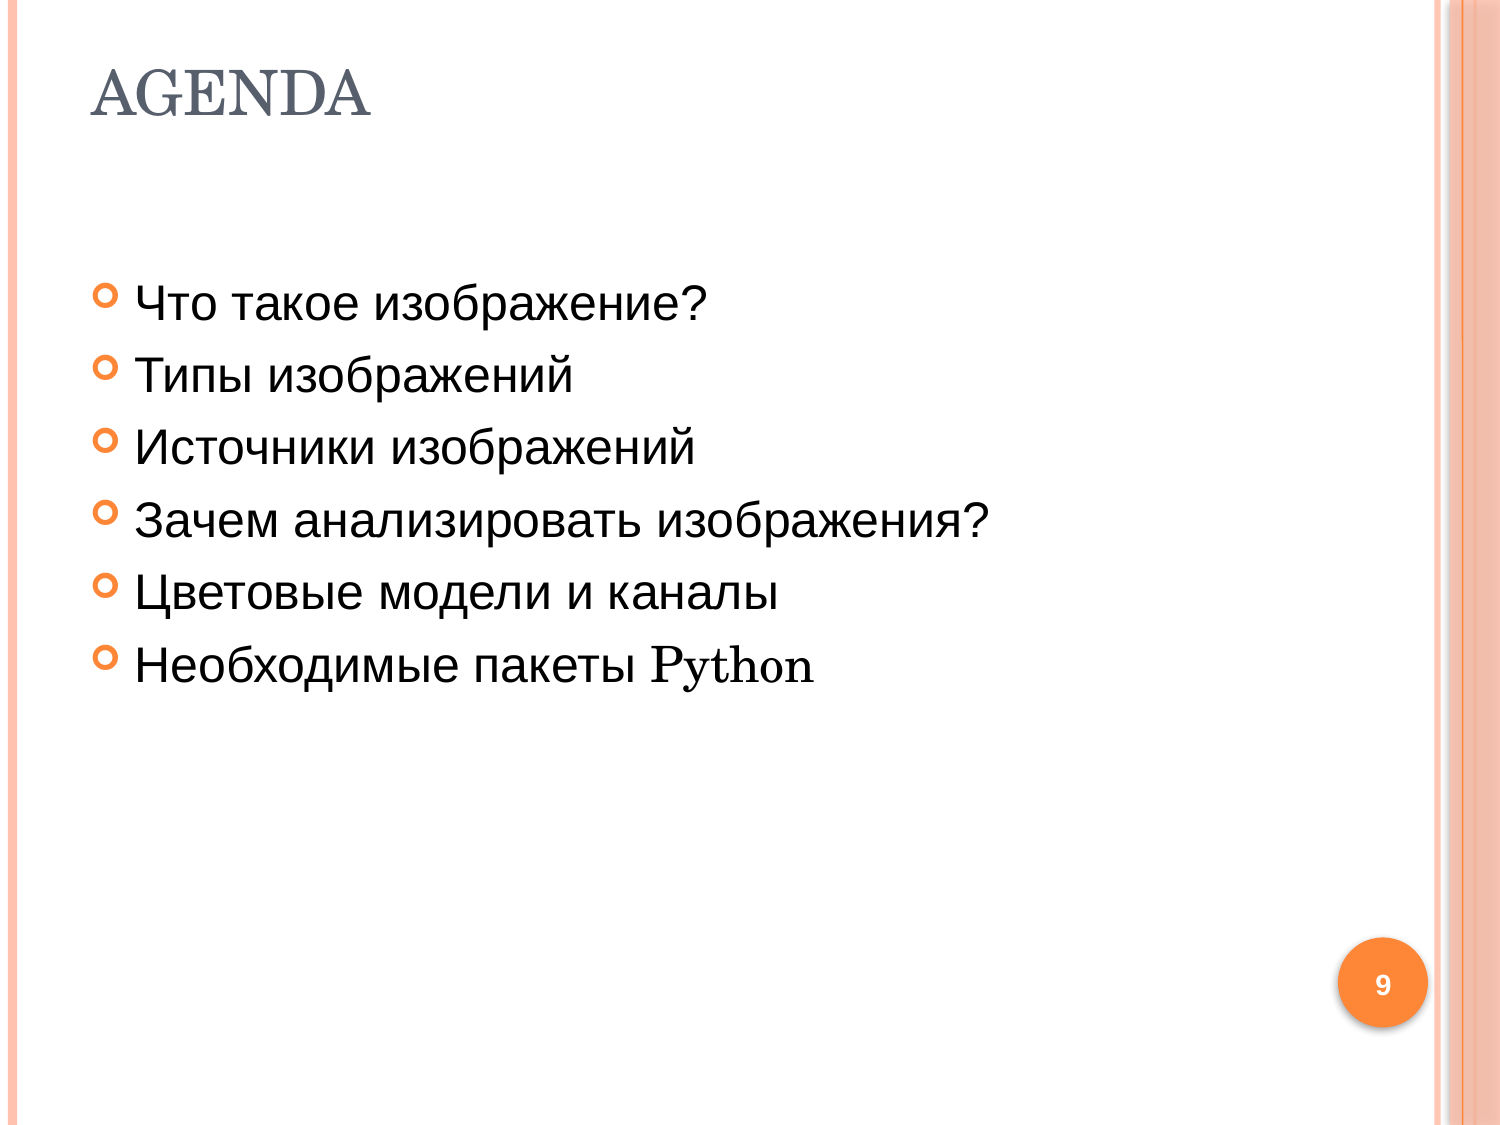

# Agenda
Что такое изображение?
Типы изображений
Источники изображений
Зачем анализировать изображения?
Цветовые модели и каналы
Необходимые пакеты Python

9